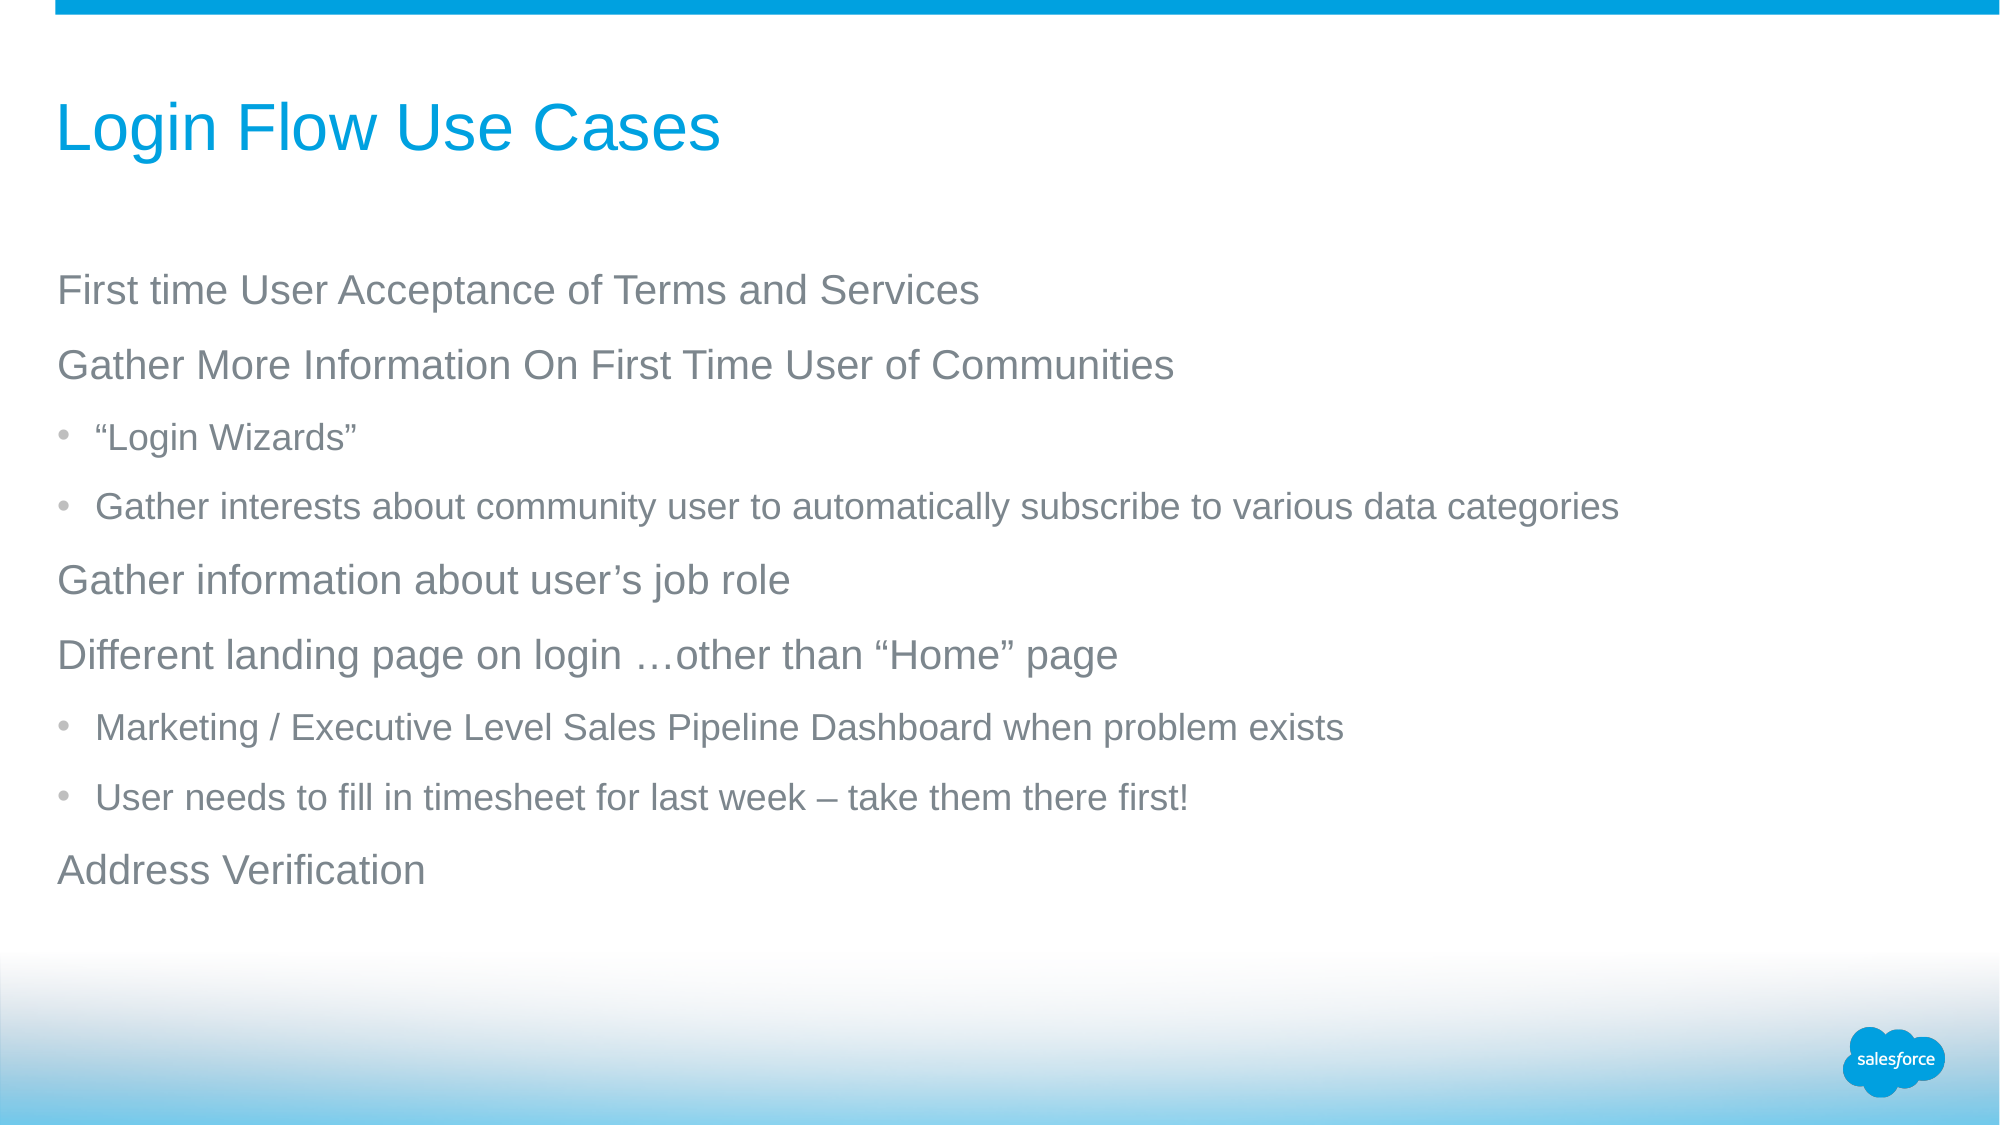

# Login Flow Use Cases
First time User Acceptance of Terms and Services
Gather More Information On First Time User of Communities
“Login Wizards”
Gather interests about community user to automatically subscribe to various data categories
Gather information about user’s job role
Different landing page on login …other than “Home” page
Marketing / Executive Level Sales Pipeline Dashboard when problem exists
User needs to fill in timesheet for last week – take them there first!
Address Verification